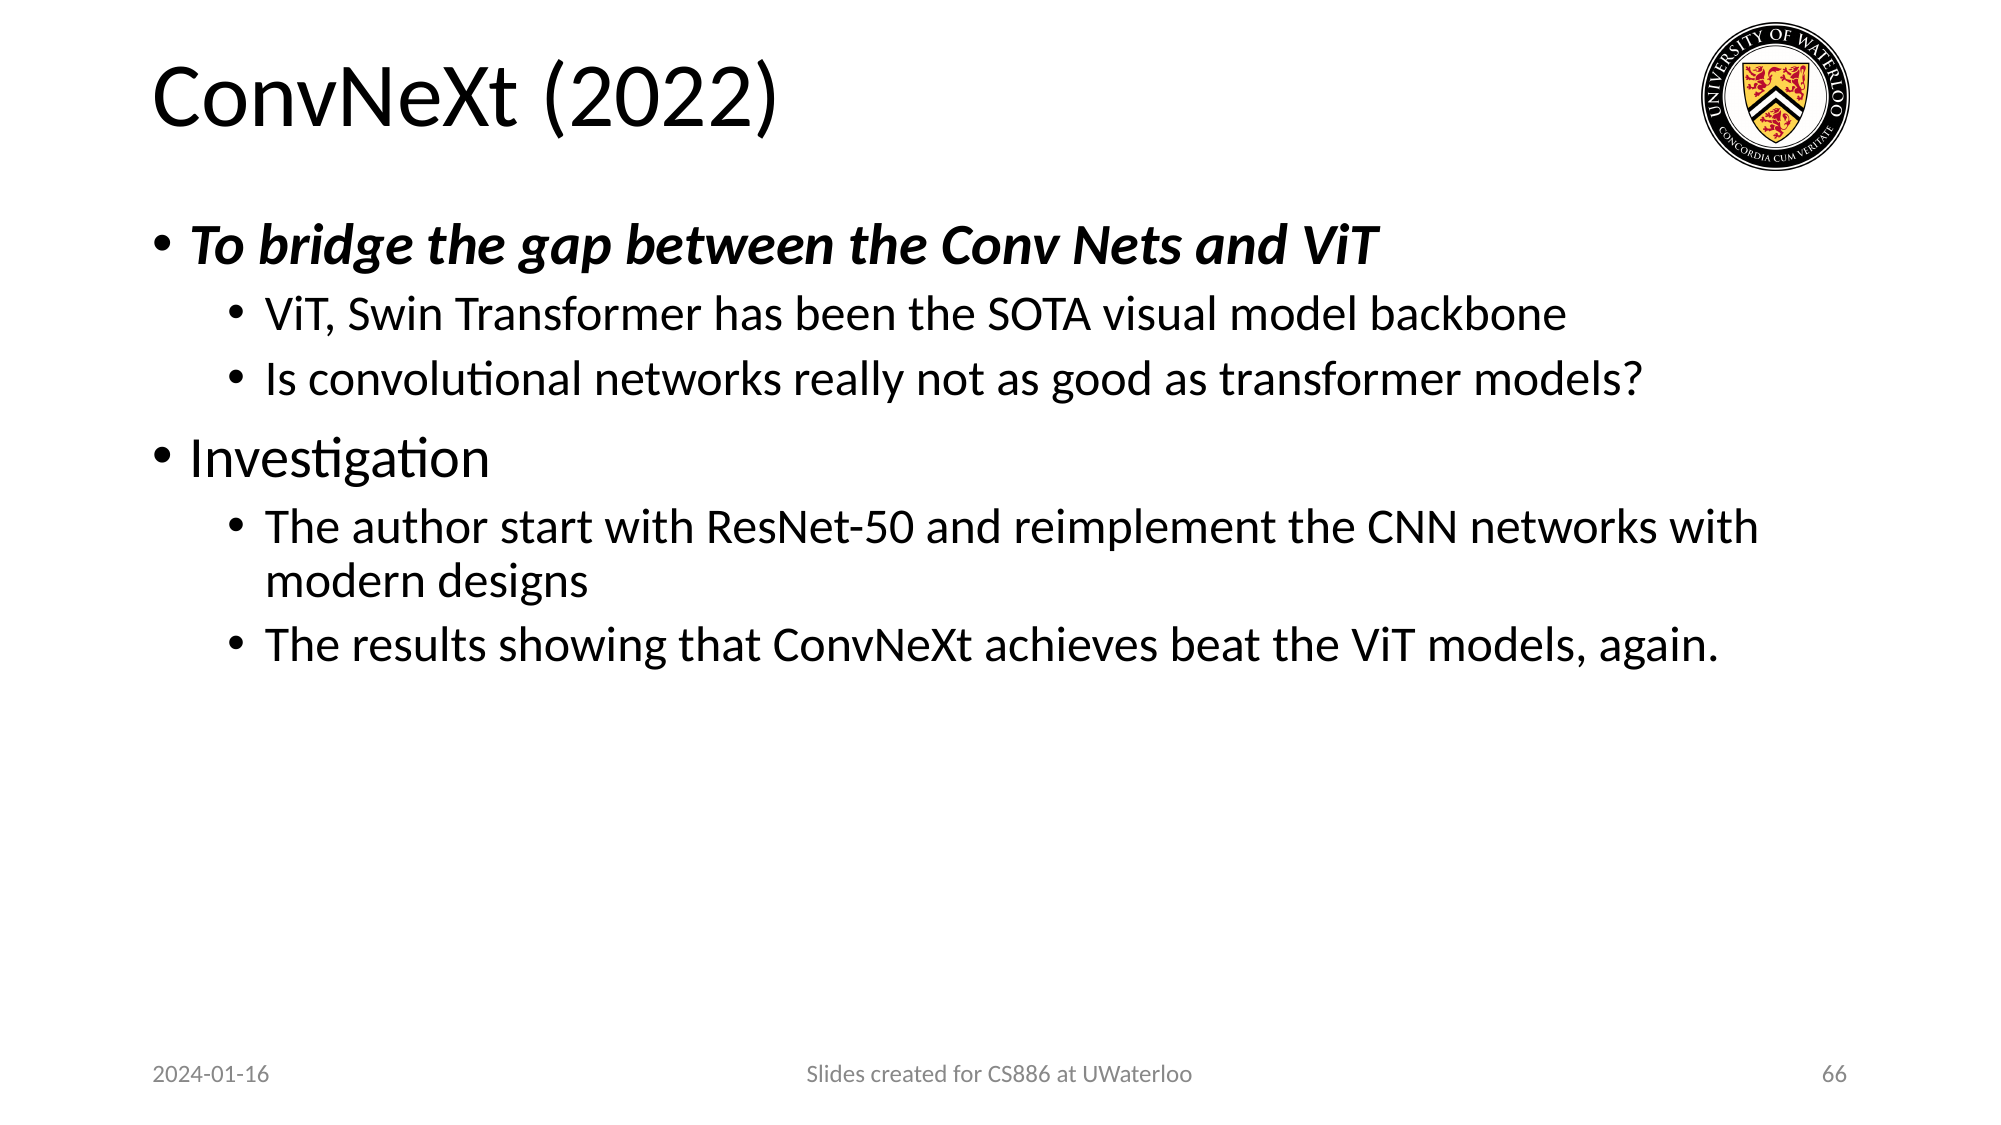

# ConvNeXt (2022)
To bridge the gap between the Conv Nets and ViT
ViT, Swin Transformer has been the SOTA visual model backbone
Is convolutional networks really not as good as transformer models?
Investigation
The author start with ResNet-50 and reimplement the CNN networks with modern designs
The results showing that ConvNeXt achieves beat the ViT models, again.
2024-01-16
Slides created for CS886 at UWaterloo
66